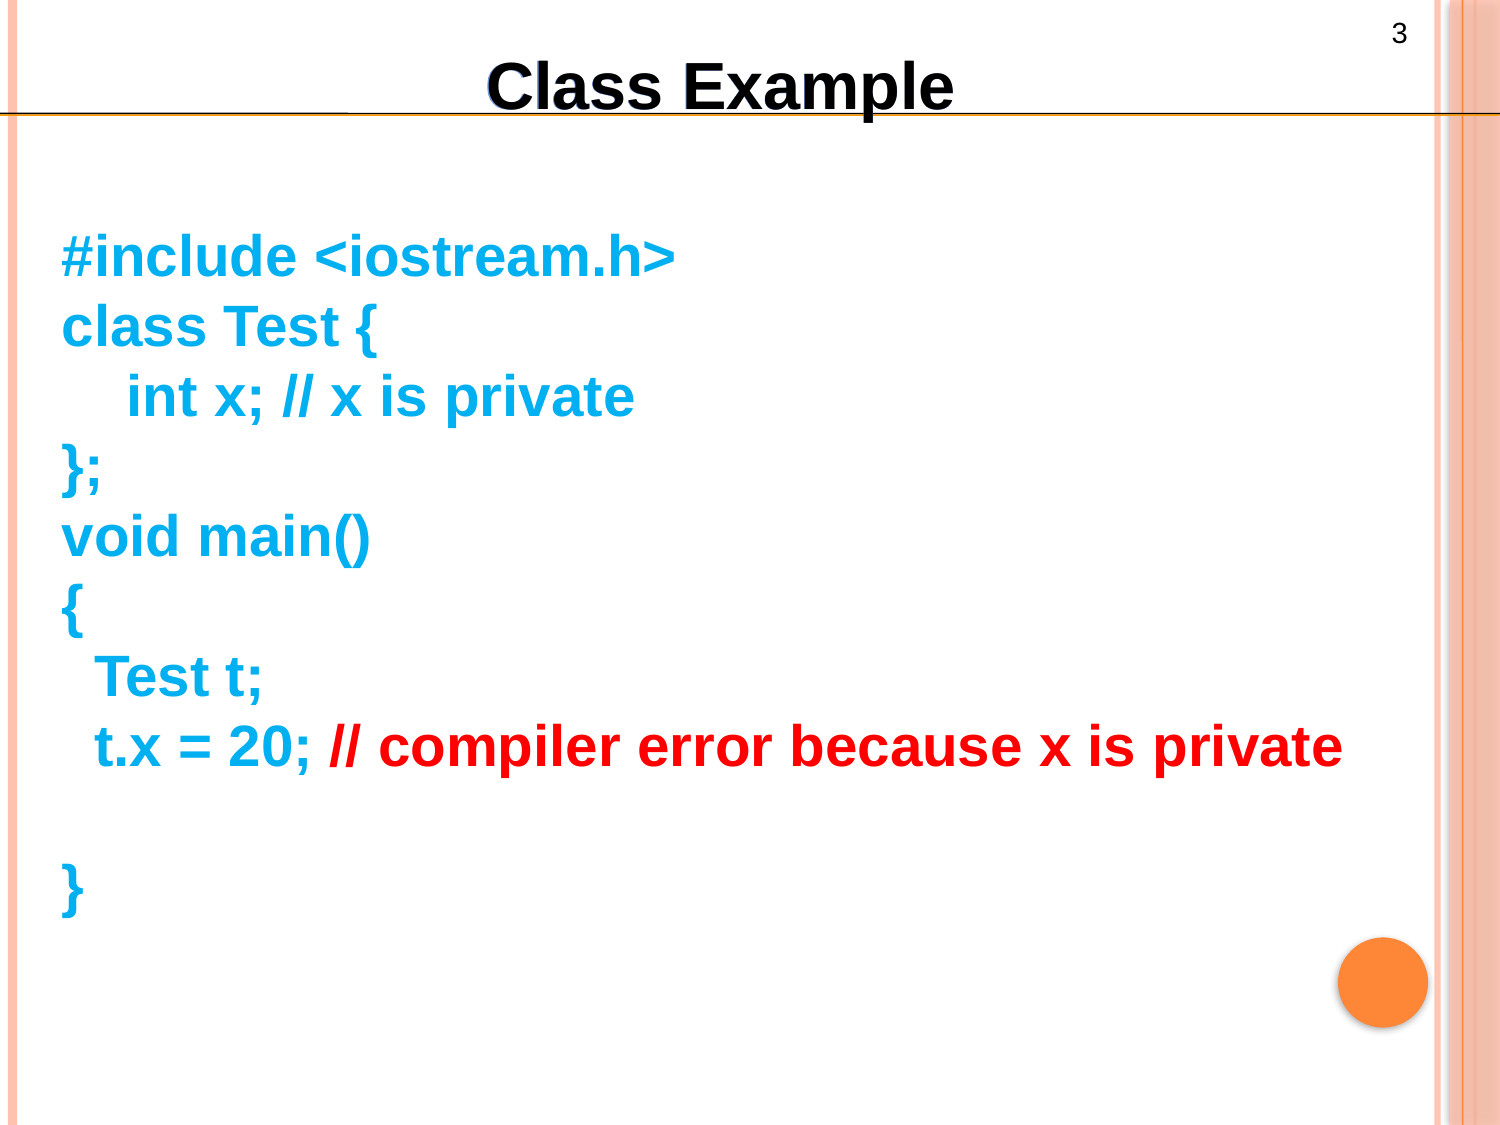

Class Example

#include <iostream.h>
class Test {
    int x; // x is private
};
void main()
{
  Test t;
  t.x = 20; // compiler error because x is private

}